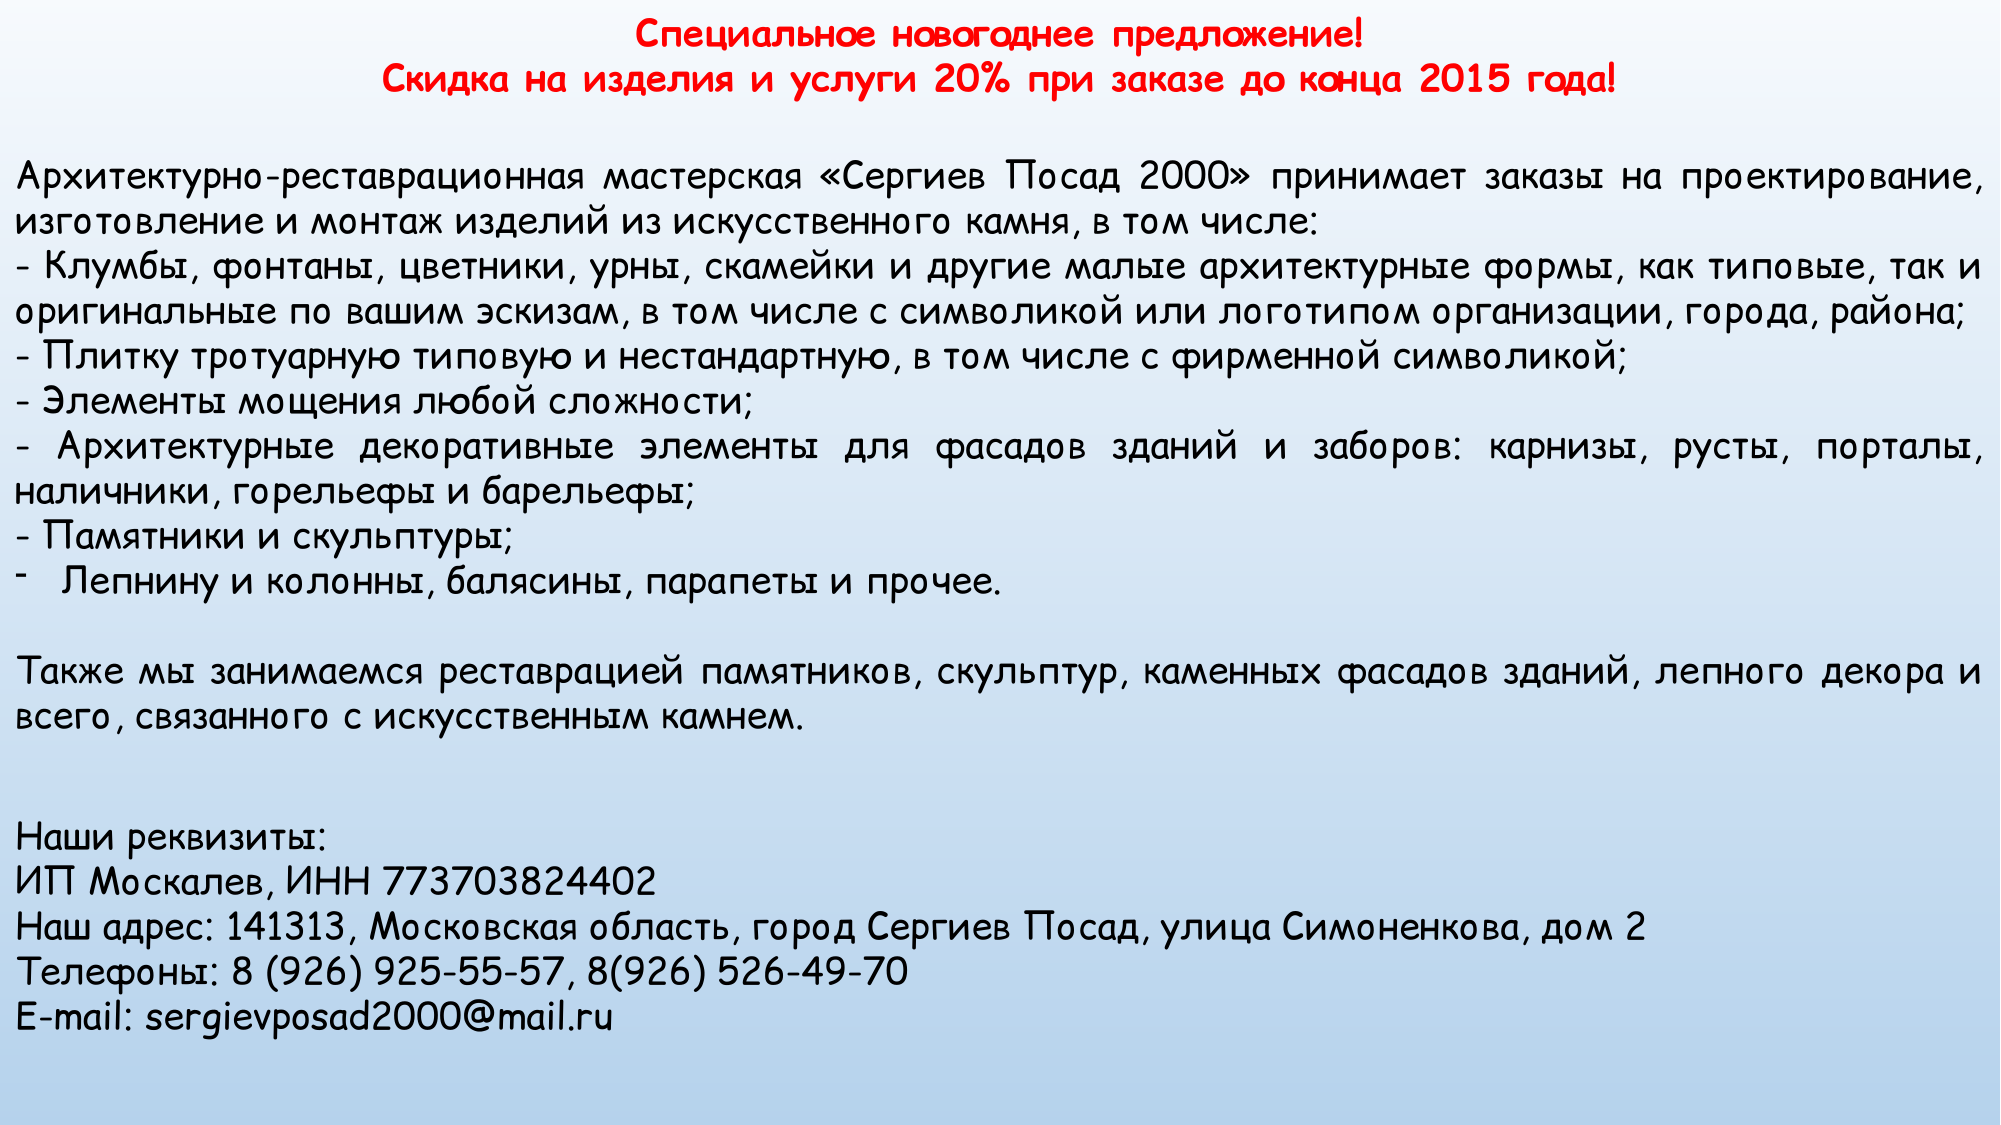

Специальное новогоднее предложение!
Скидка на изделия и услуги 20% при заказе до конца 2015 года!
Архитектурно-реставрационная мастерская «Сергиев Посад 2000» принимает заказы на проектирование, изготовление и монтаж изделий из искусственного камня, в том числе:
- Клумбы, фонтаны, цветники, урны, скамейки и другие малые архитектурные формы, как типовые, так и оригинальные по вашим эскизам, в том числе с символикой или логотипом организации, города, района;
- Плитку тротуарную типовую и нестандартную, в том числе с фирменной символикой;
- Элементы мощения любой сложности;
- Архитектурные декоративные элементы для фасадов зданий и заборов: карнизы, русты, порталы, наличники, горельефы и барельефы;
- Памятники и скульптуры;
Лепнину и колонны, балясины, парапеты и прочее.

Также мы занимаемся реставрацией памятников, скульптур, каменных фасадов зданий, лепного декора и всего, связанного с искусственным камнем.

Наши реквизиты:
ИП Москалев, ИНН 773703824402
Наш адрес: 141313, Московская область, город Сергиев Посад, улица Симоненкова, дом 2
Телефоны: 8 (926) 925-55-57, 8(926) 526-49-70
E-mail: sergievposad2000@mail.ru